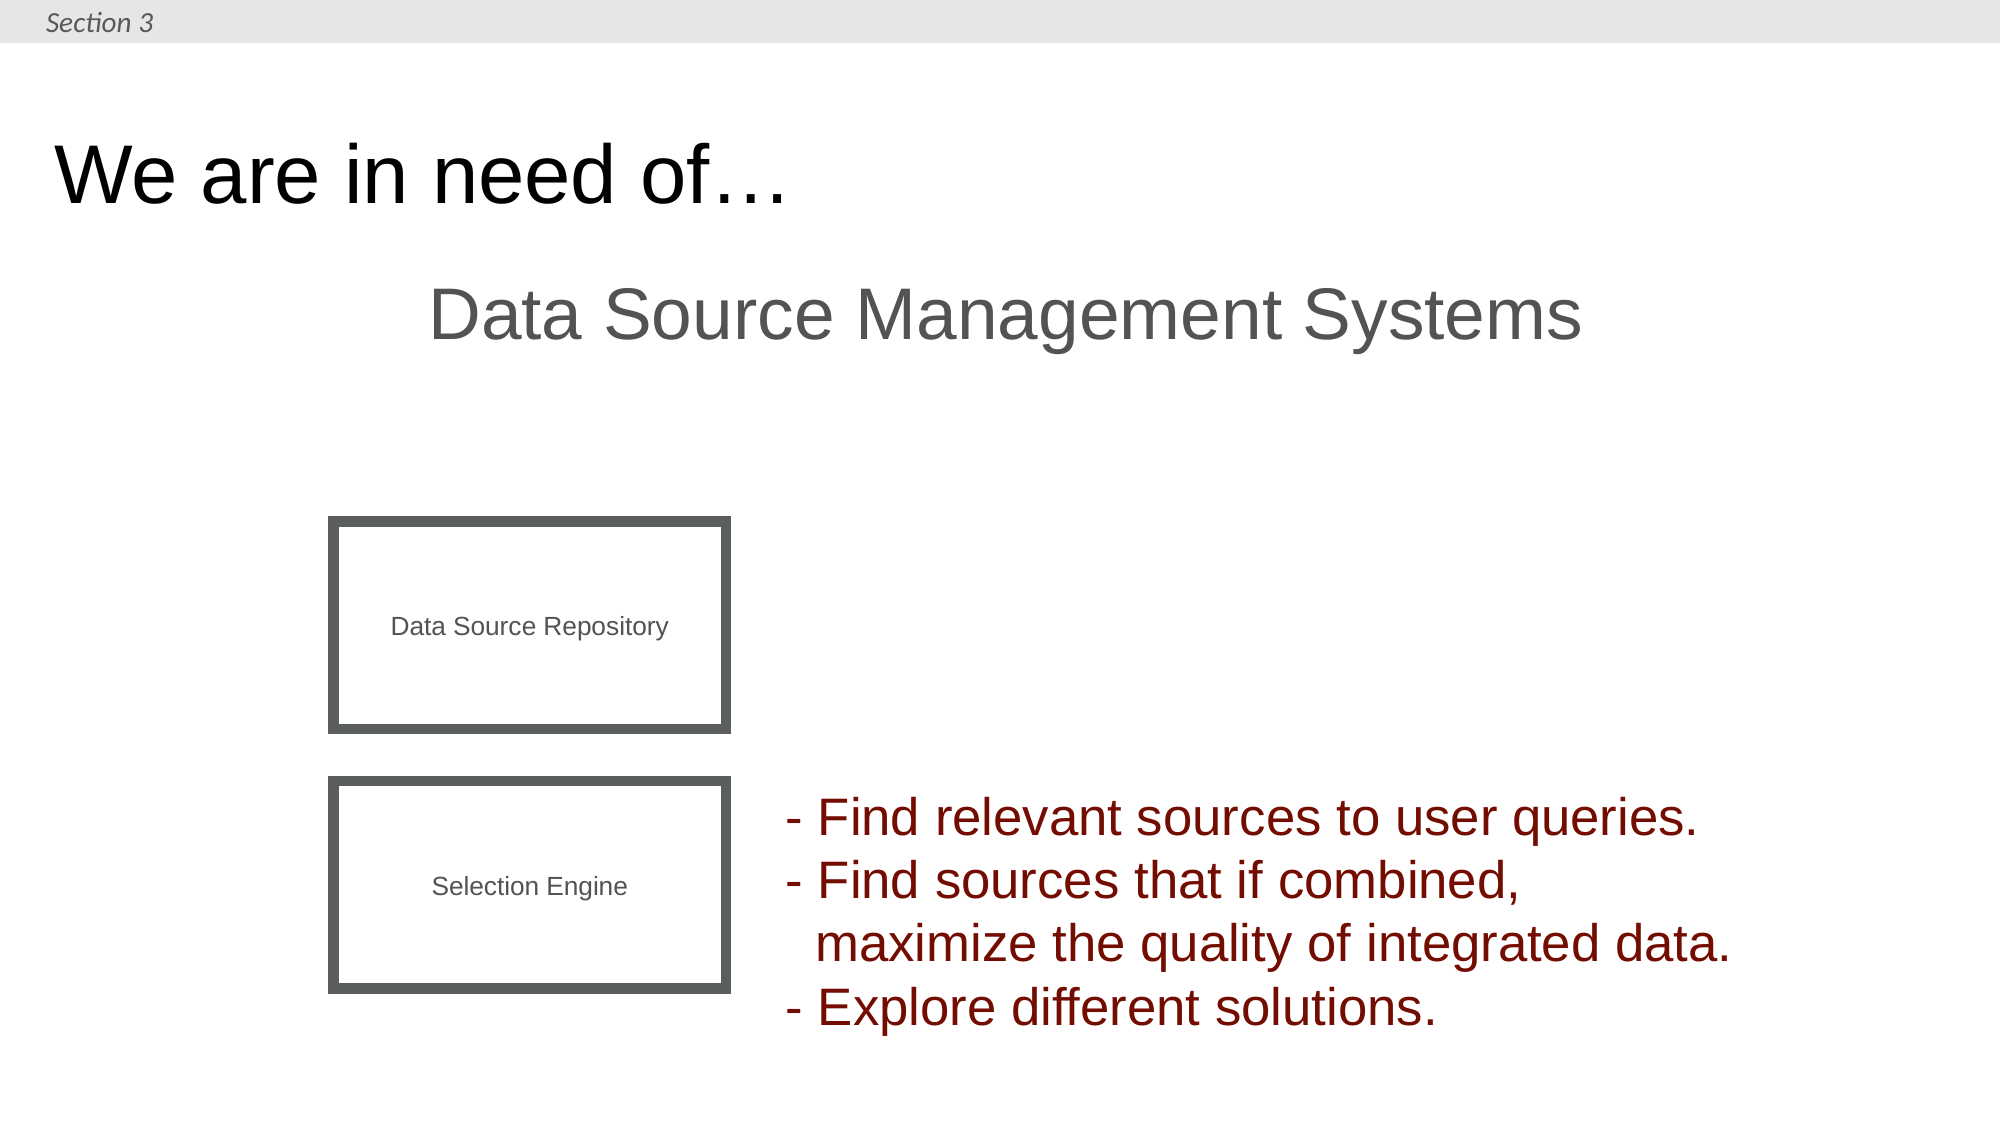

Section 3
# We are in need of…
Data Source Management Systems
Data Source Repository
- Find relevant sources to user queries.
- Find sources that if combined,
  maximize the quality of integrated data.
- Explore different solutions.
Selection Engine